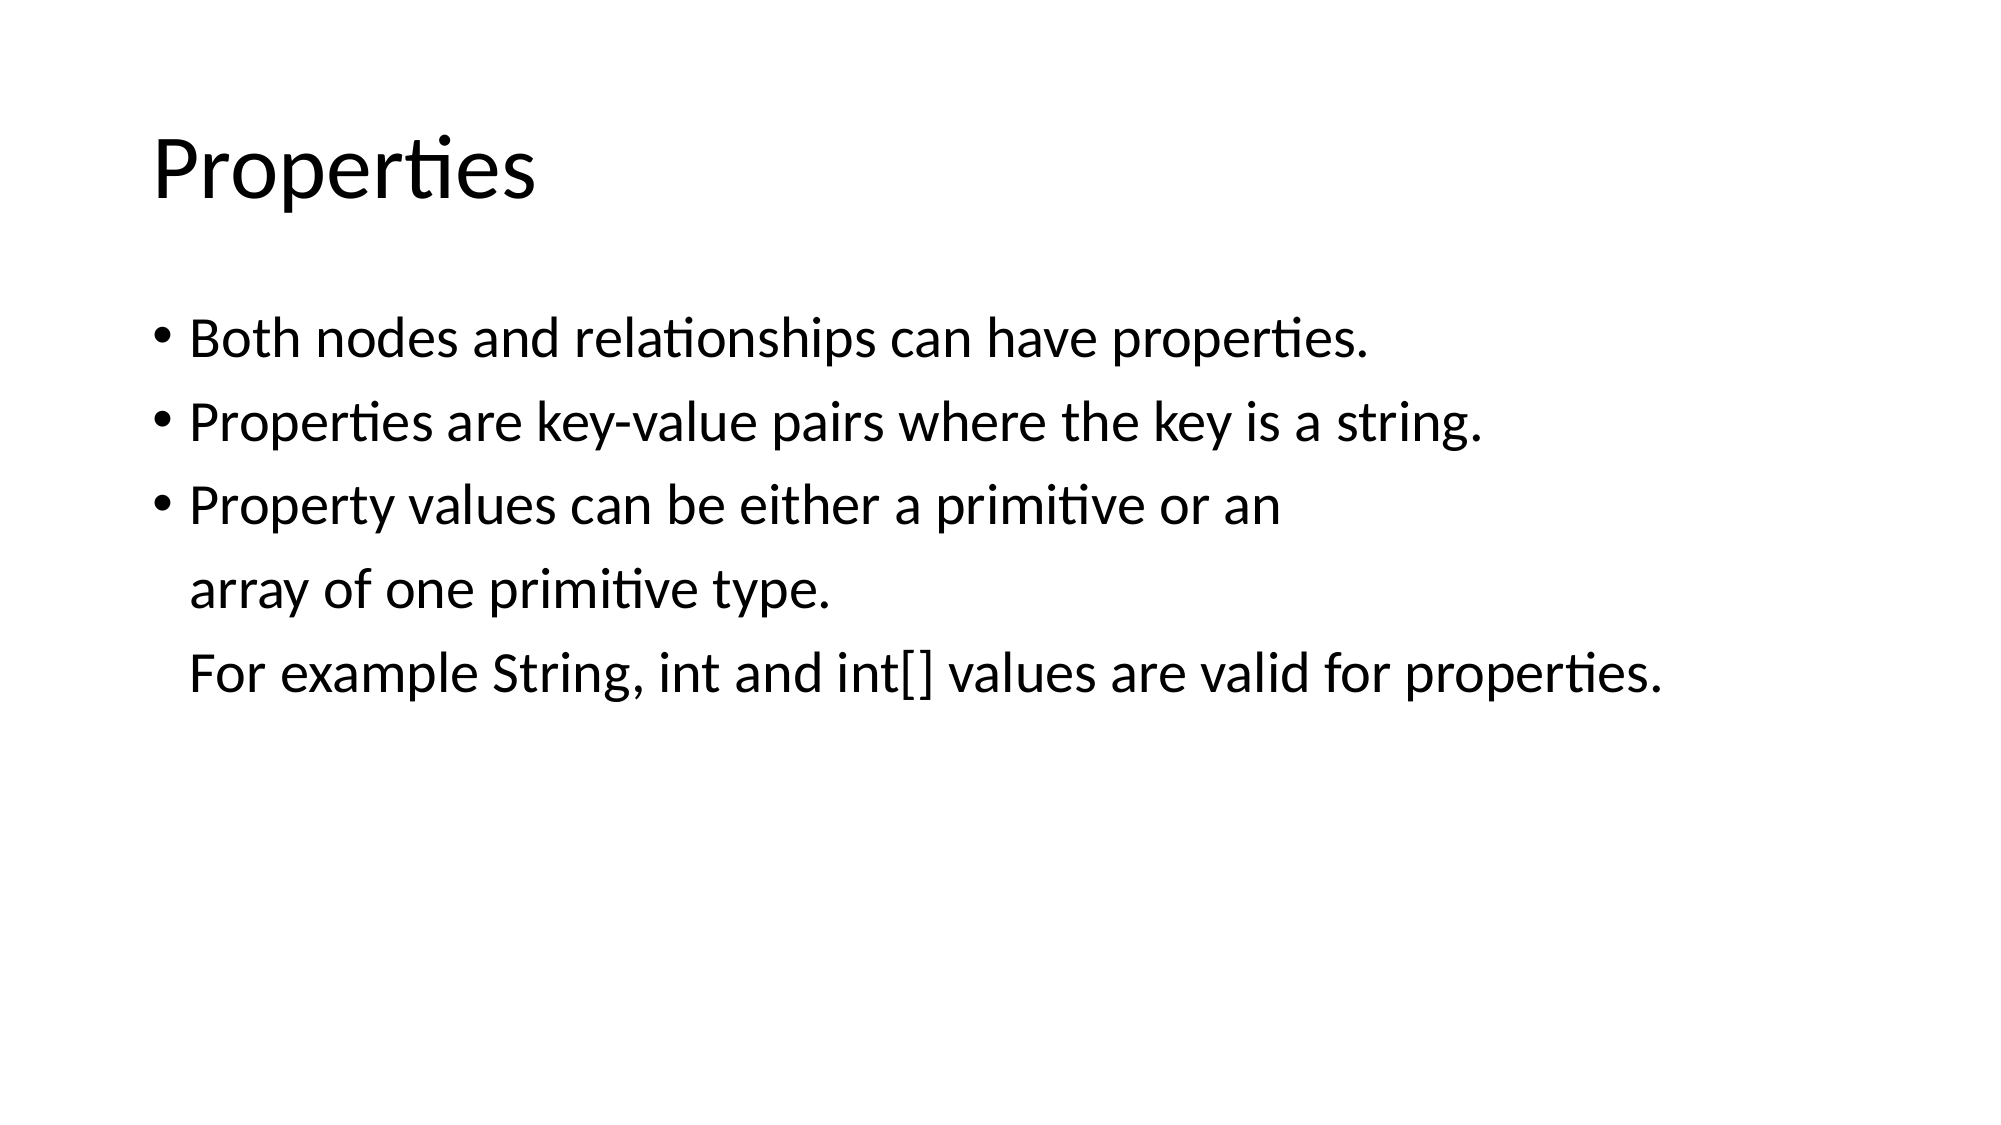

# Properties
Both nodes and relationships can have properties.
Properties are key-value pairs where the key is a string.
Property values can be either a primitive or an
	array of one primitive type.
 	For example String, int and int[] values are valid for properties.